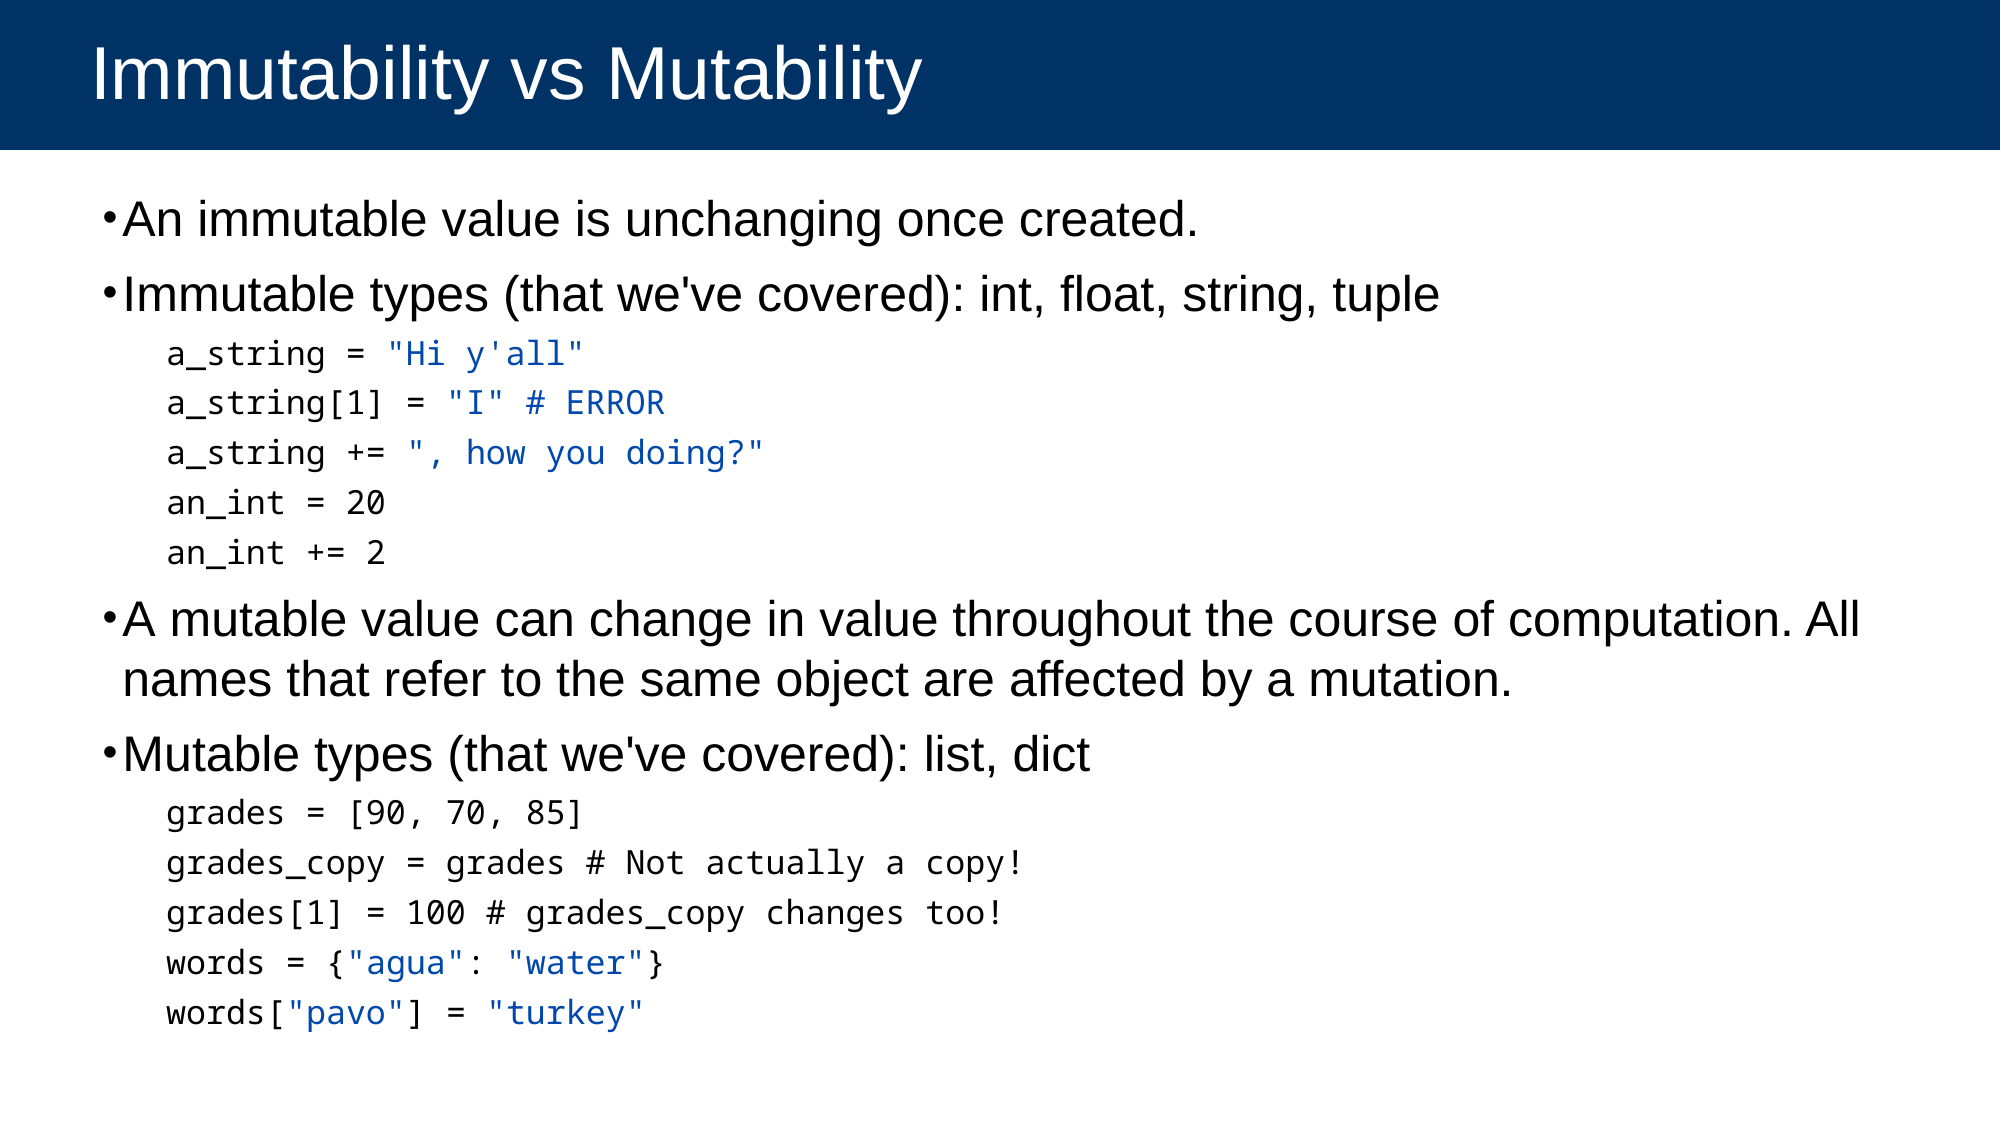

# Immutability vs Mutability
An immutable value is unchanging once created.
Immutable types (that we've covered): int, float, string, tuple
a_string = "Hi y'all"
a_string[1] = "I" # ERROR
a_string += ", how you doing?"
an_int = 20
an_int += 2
A mutable value can change in value throughout the course of computation. All names that refer to the same object are affected by a mutation.
Mutable types (that we've covered): list, dict
grades = [90, 70, 85]
grades_copy = grades # Not actually a copy!
grades[1] = 100 # grades_copy changes too!
words = {"agua": "water"}
words["pavo"] = "turkey"